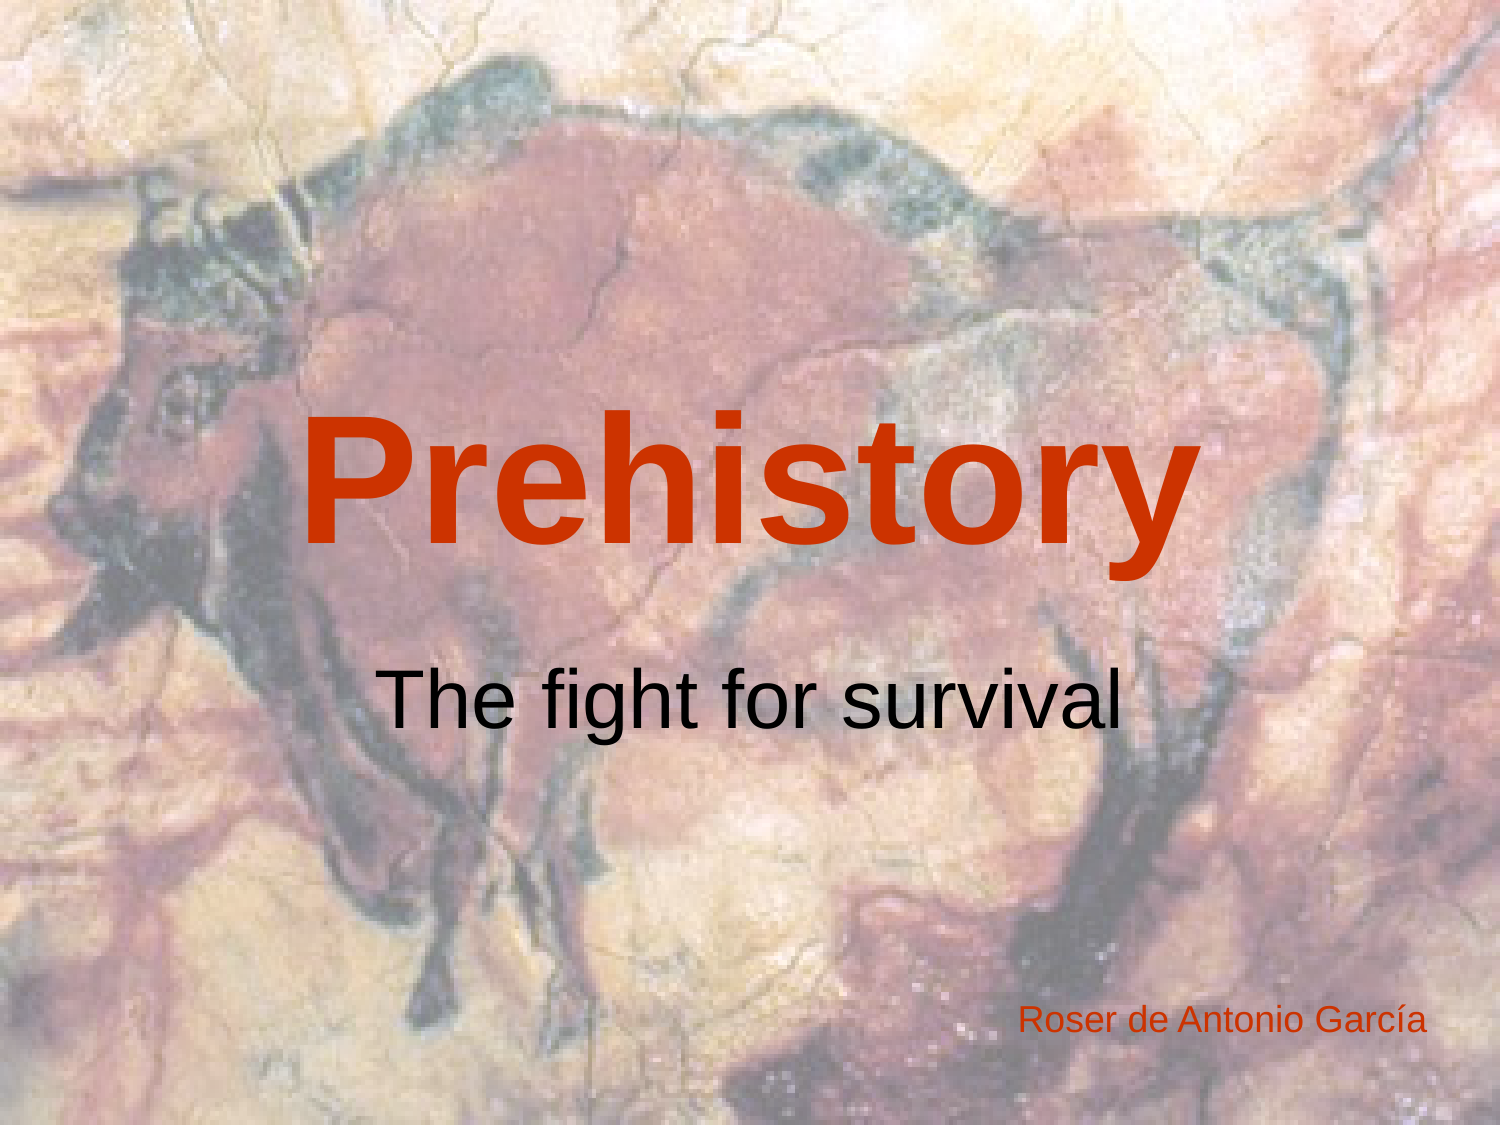

# Prehistory
The fight for survival
Roser de Antonio García